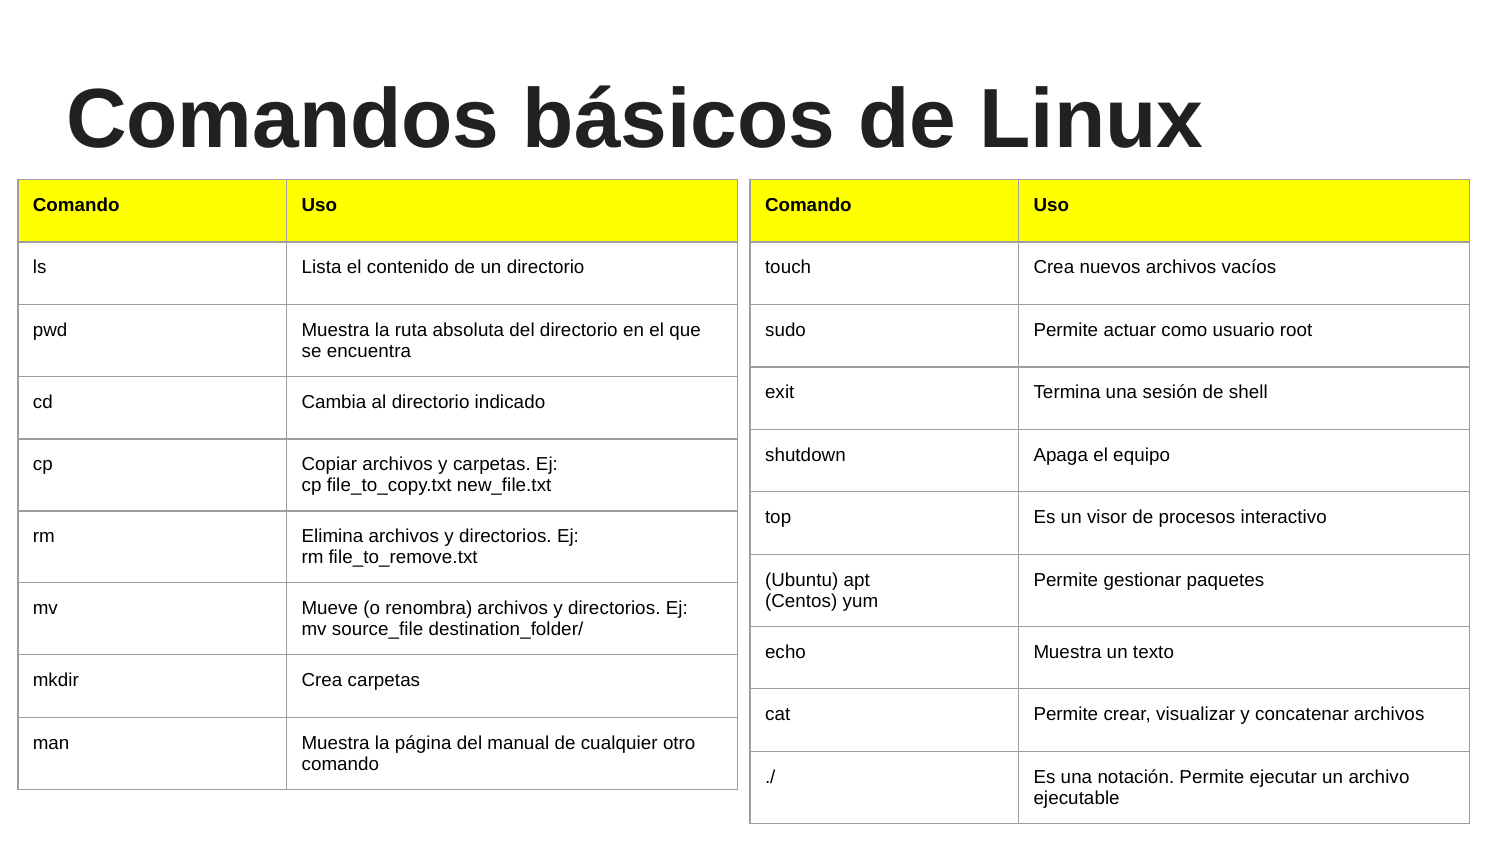

# Comandos básicos de Linux
| Comando | Uso |
| --- | --- |
| ls | Lista el contenido de un directorio |
| pwd | Muestra la ruta absoluta del directorio en el que se encuentra |
| cd | Cambia al directorio indicado |
| cp | Copiar archivos y carpetas. Ej: cp file\_to\_copy.txt new\_file.txt |
| rm | Elimina archivos y directorios. Ej: rm file\_to\_remove.txt |
| mv | Mueve (o renombra) archivos y directorios. Ej: mv source\_file destination\_folder/ |
| mkdir | Crea carpetas |
| man | Muestra la página del manual de cualquier otro comando |
| Comando | Uso |
| --- | --- |
| touch | Crea nuevos archivos vacíos |
| sudo | Permite actuar como usuario root |
| exit | Termina una sesión de shell |
| shutdown | Apaga el equipo |
| top | Es un visor de procesos interactivo |
| (Ubuntu) apt (Centos) yum | Permite gestionar paquetes |
| echo | Muestra un texto |
| cat | Permite crear, visualizar y concatenar archivos |
| ./ | Es una notación. Permite ejecutar un archivo ejecutable |